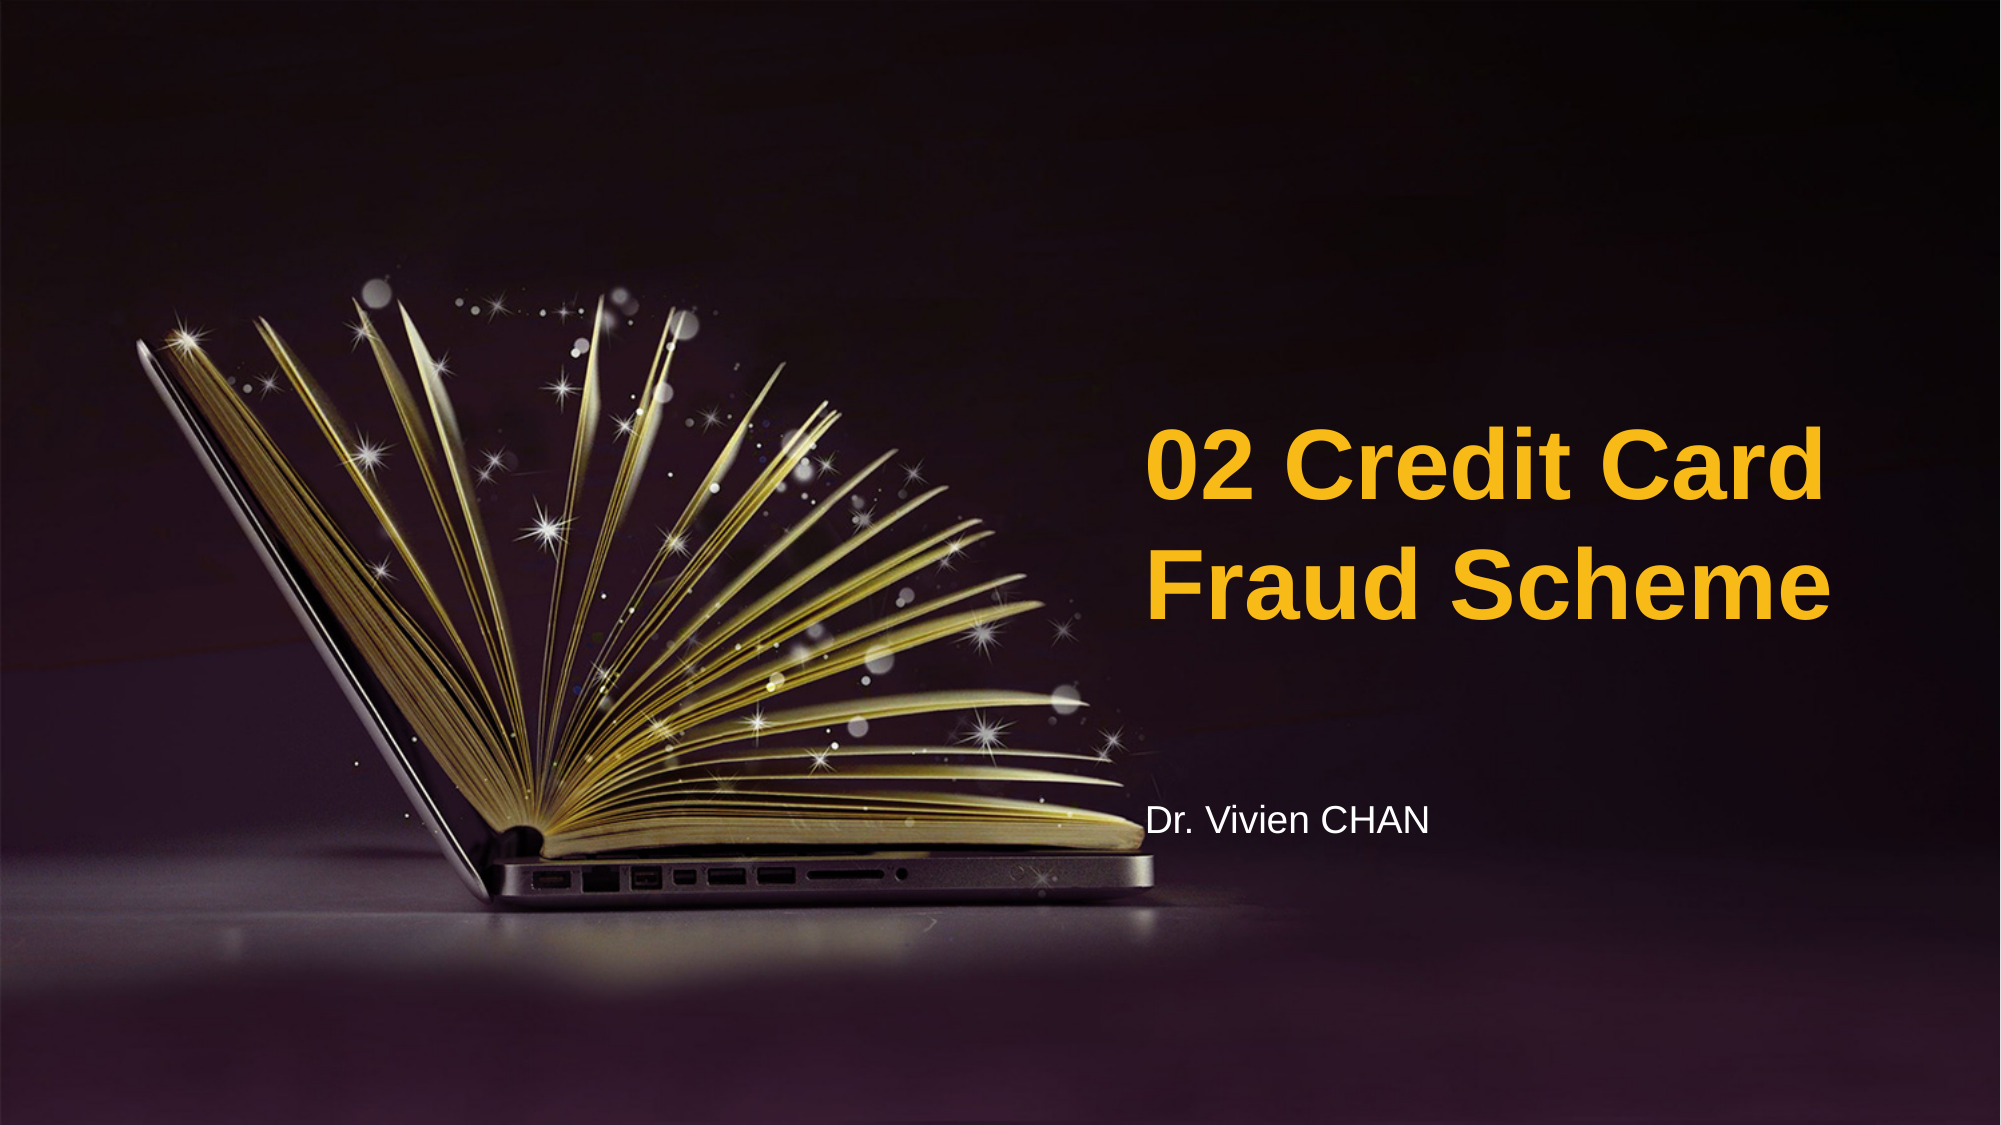

02 Credit Card Fraud Scheme
Dr. Vivien CHAN